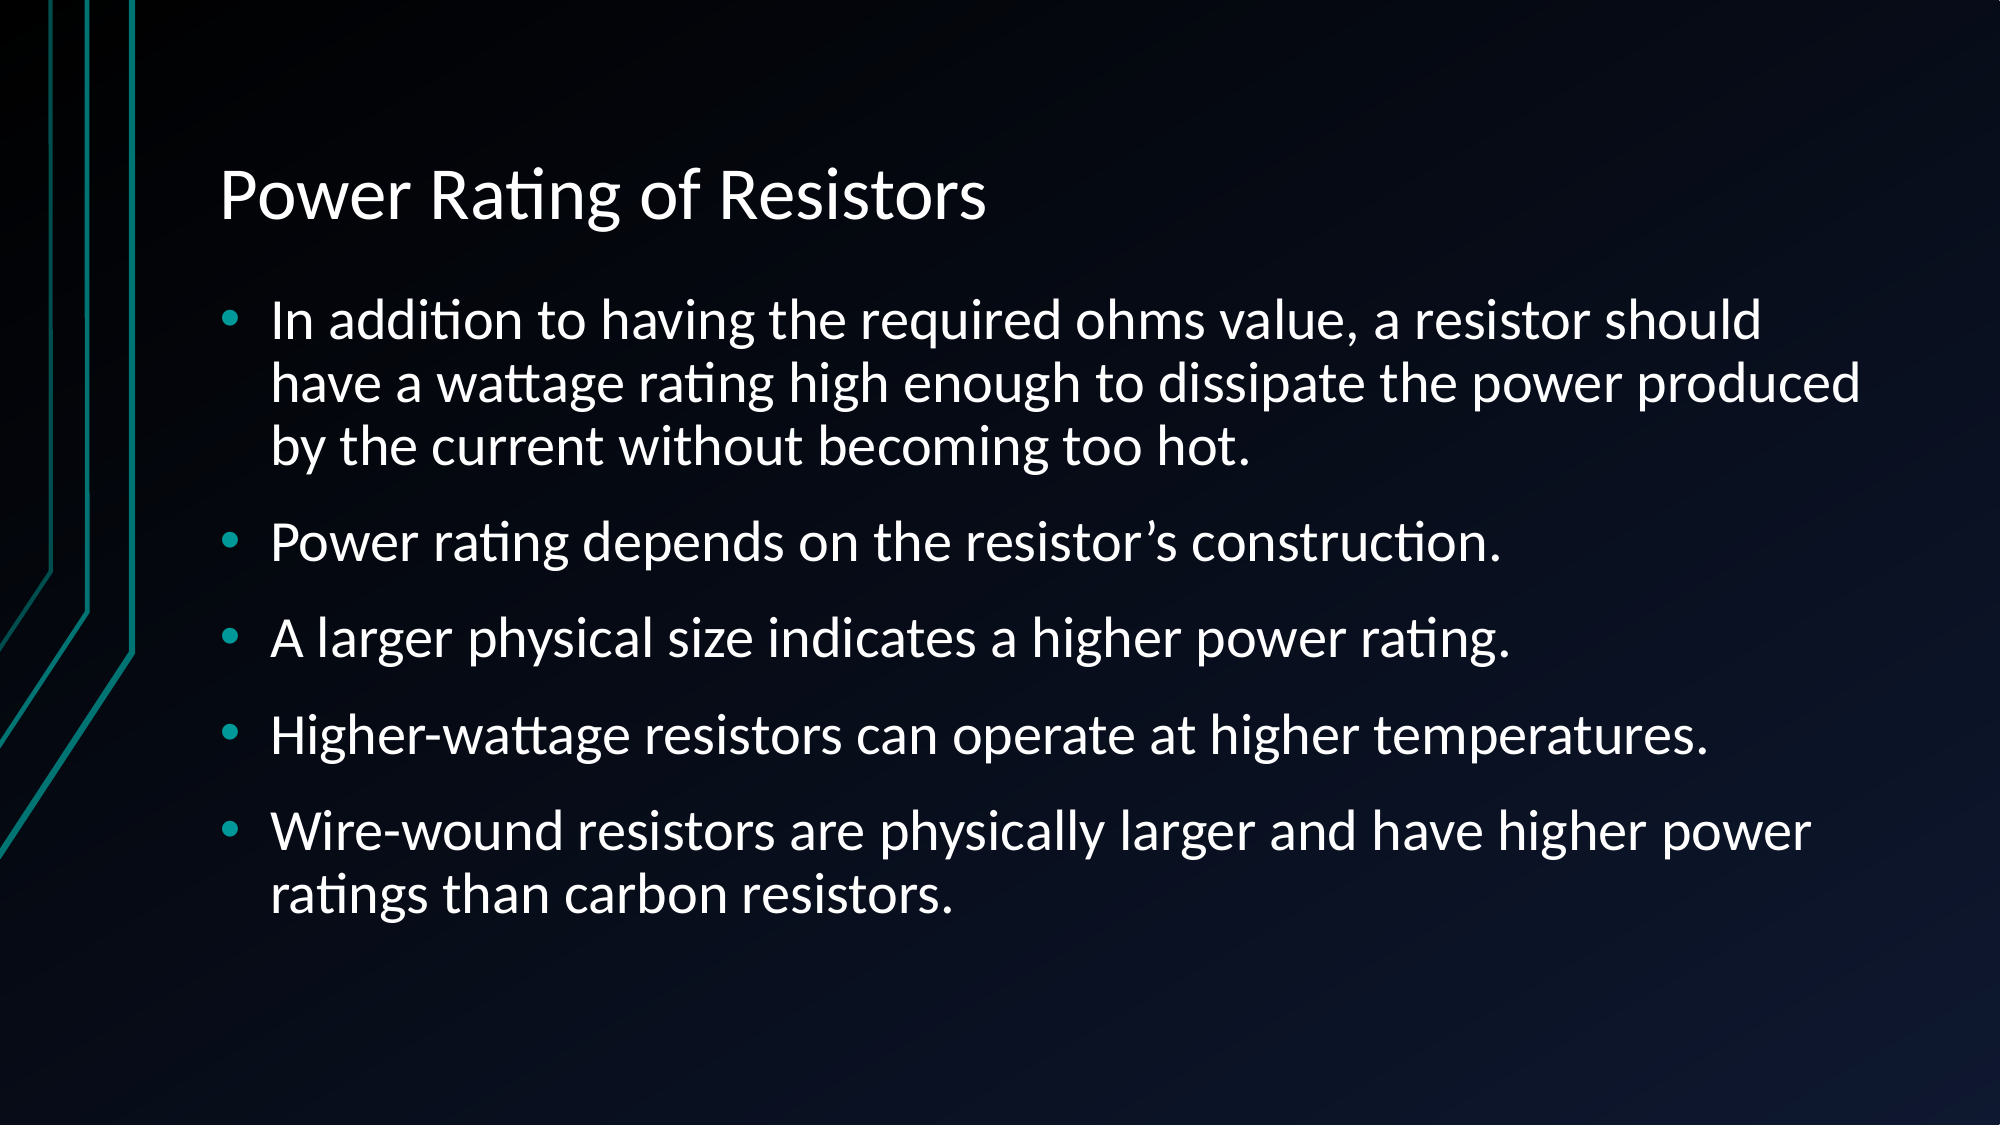

# Power Rating of Resistors
In addition to having the required ohms value, a resistor should have a wattage rating high enough to dissipate the power produced by the current without becoming too hot.
Power rating depends on the resistor’s construction.
A larger physical size indicates a higher power rating.
Higher-wattage resistors can operate at higher temperatures.
Wire-wound resistors are physically larger and have higher power ratings than carbon resistors.